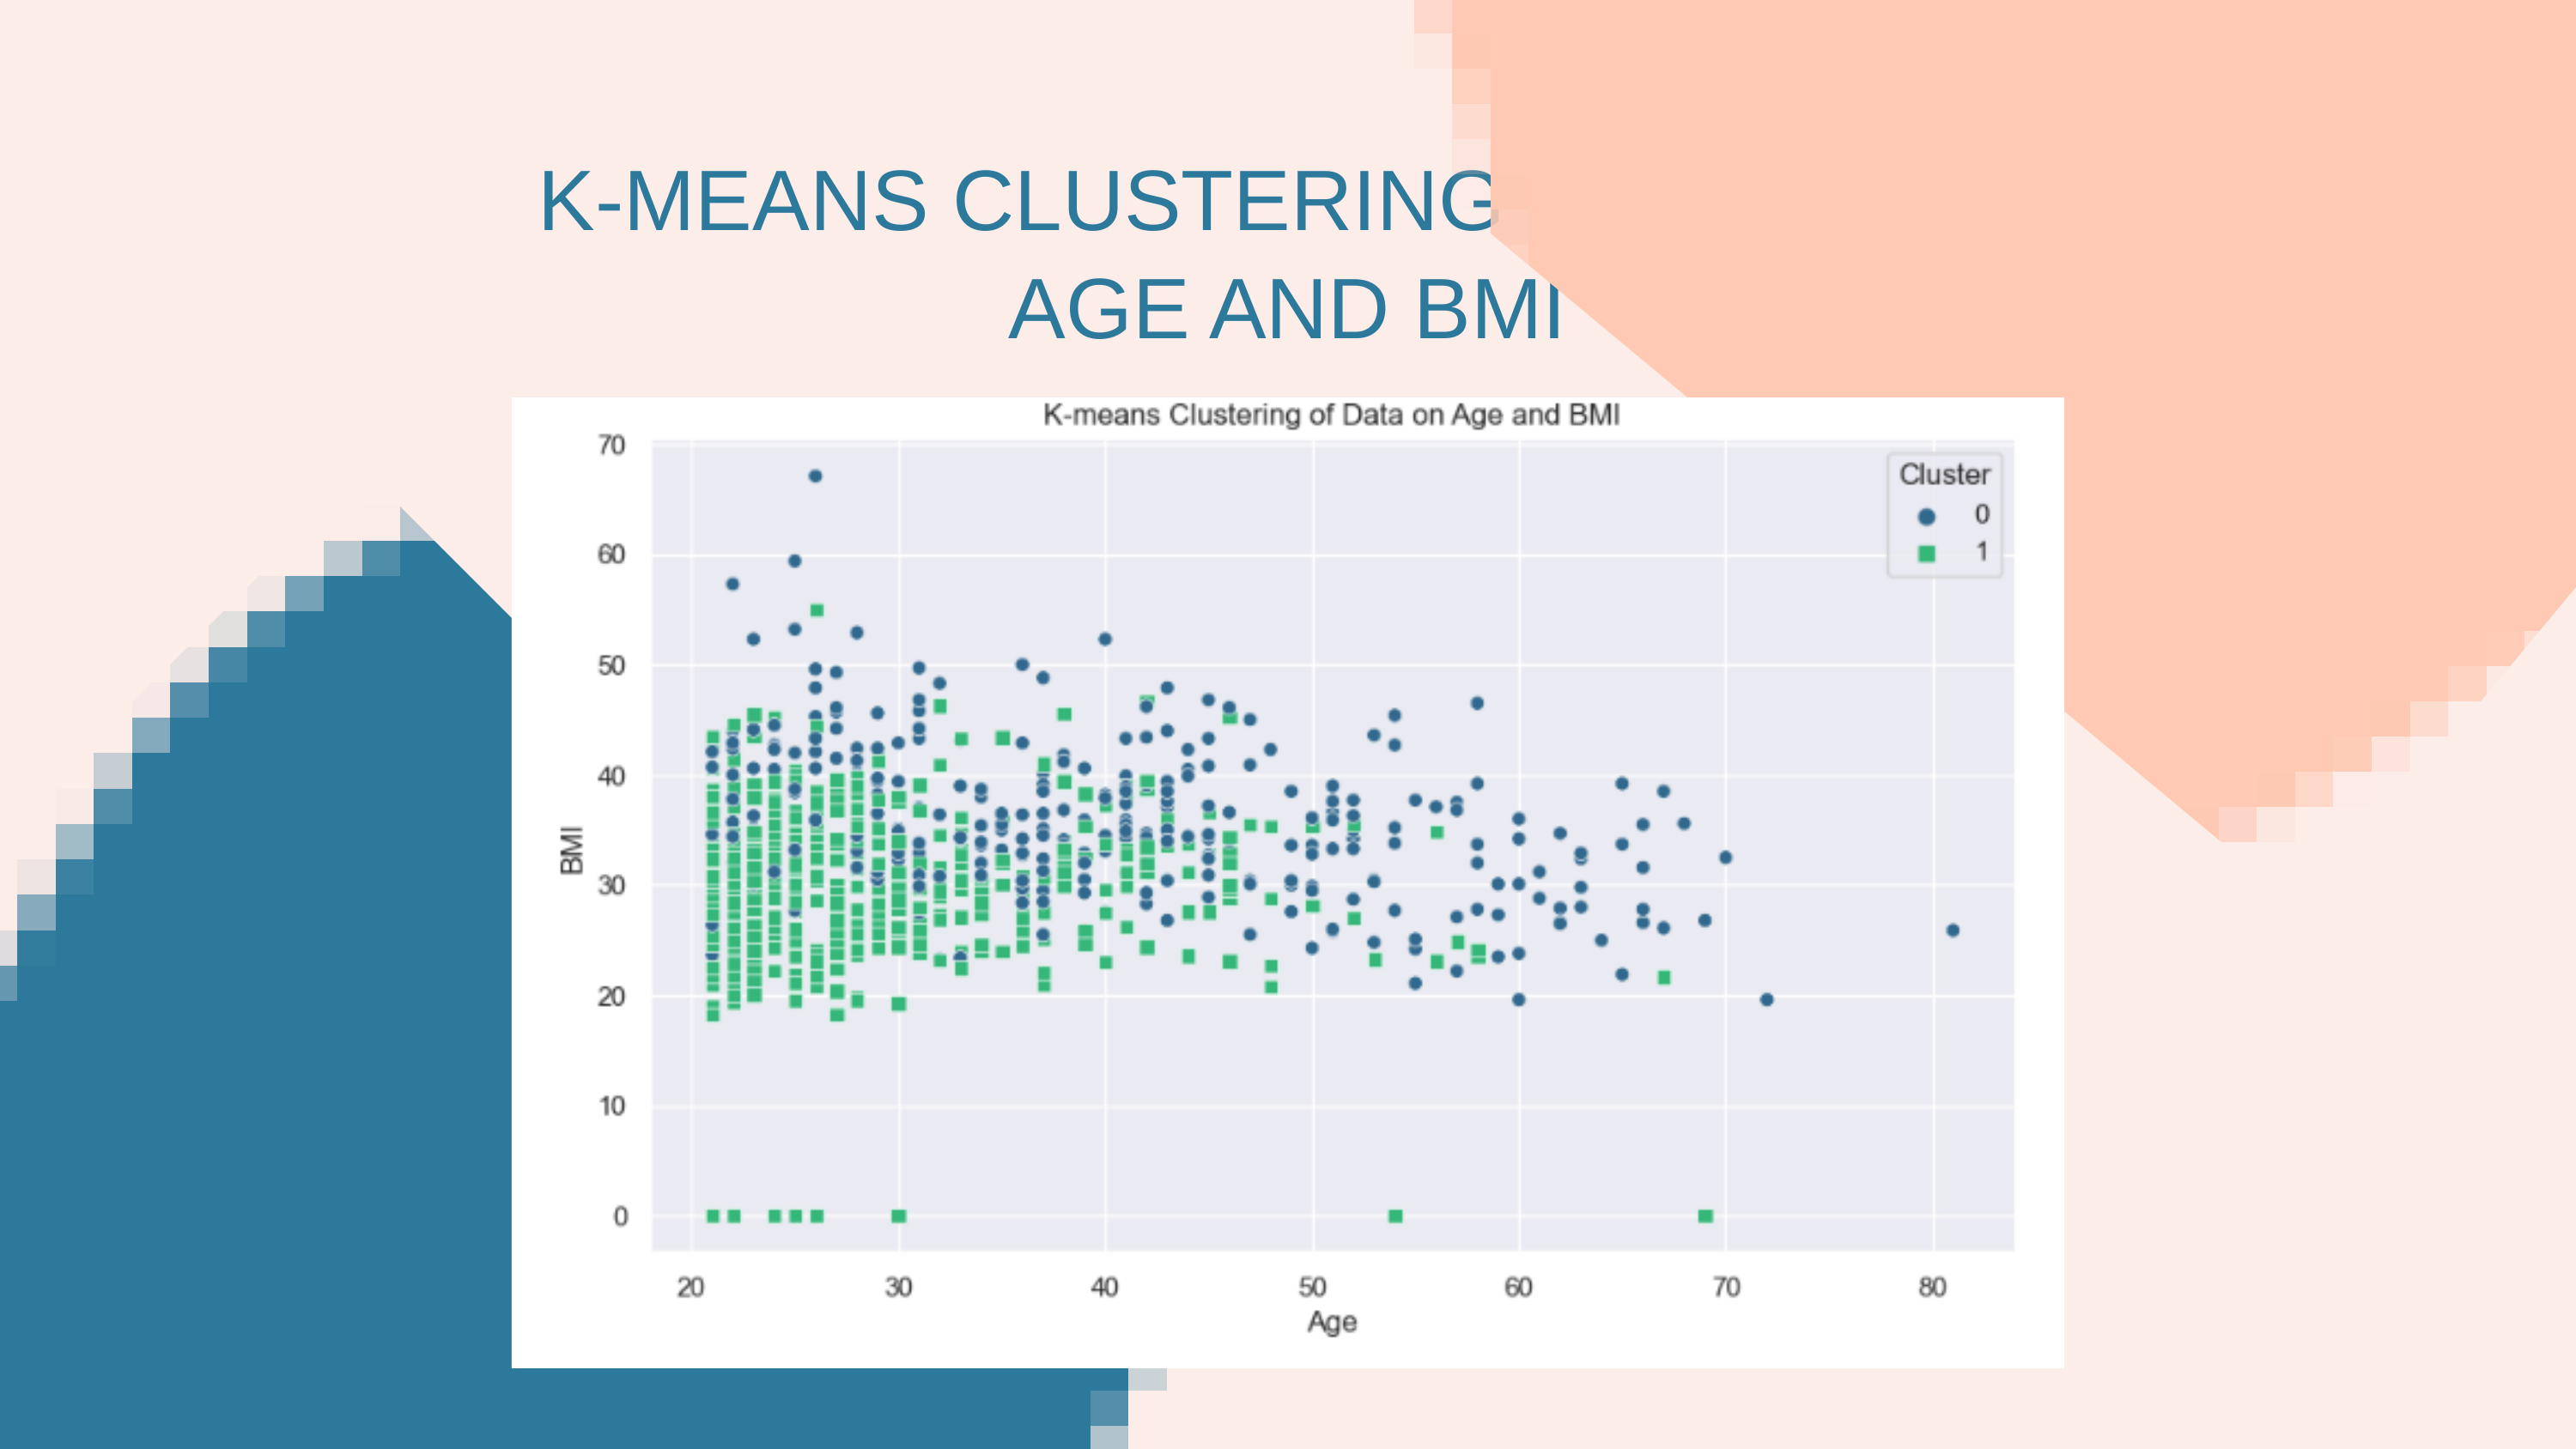

K-MEANS CLUSTERING OF DATA ON AGE AND BMI